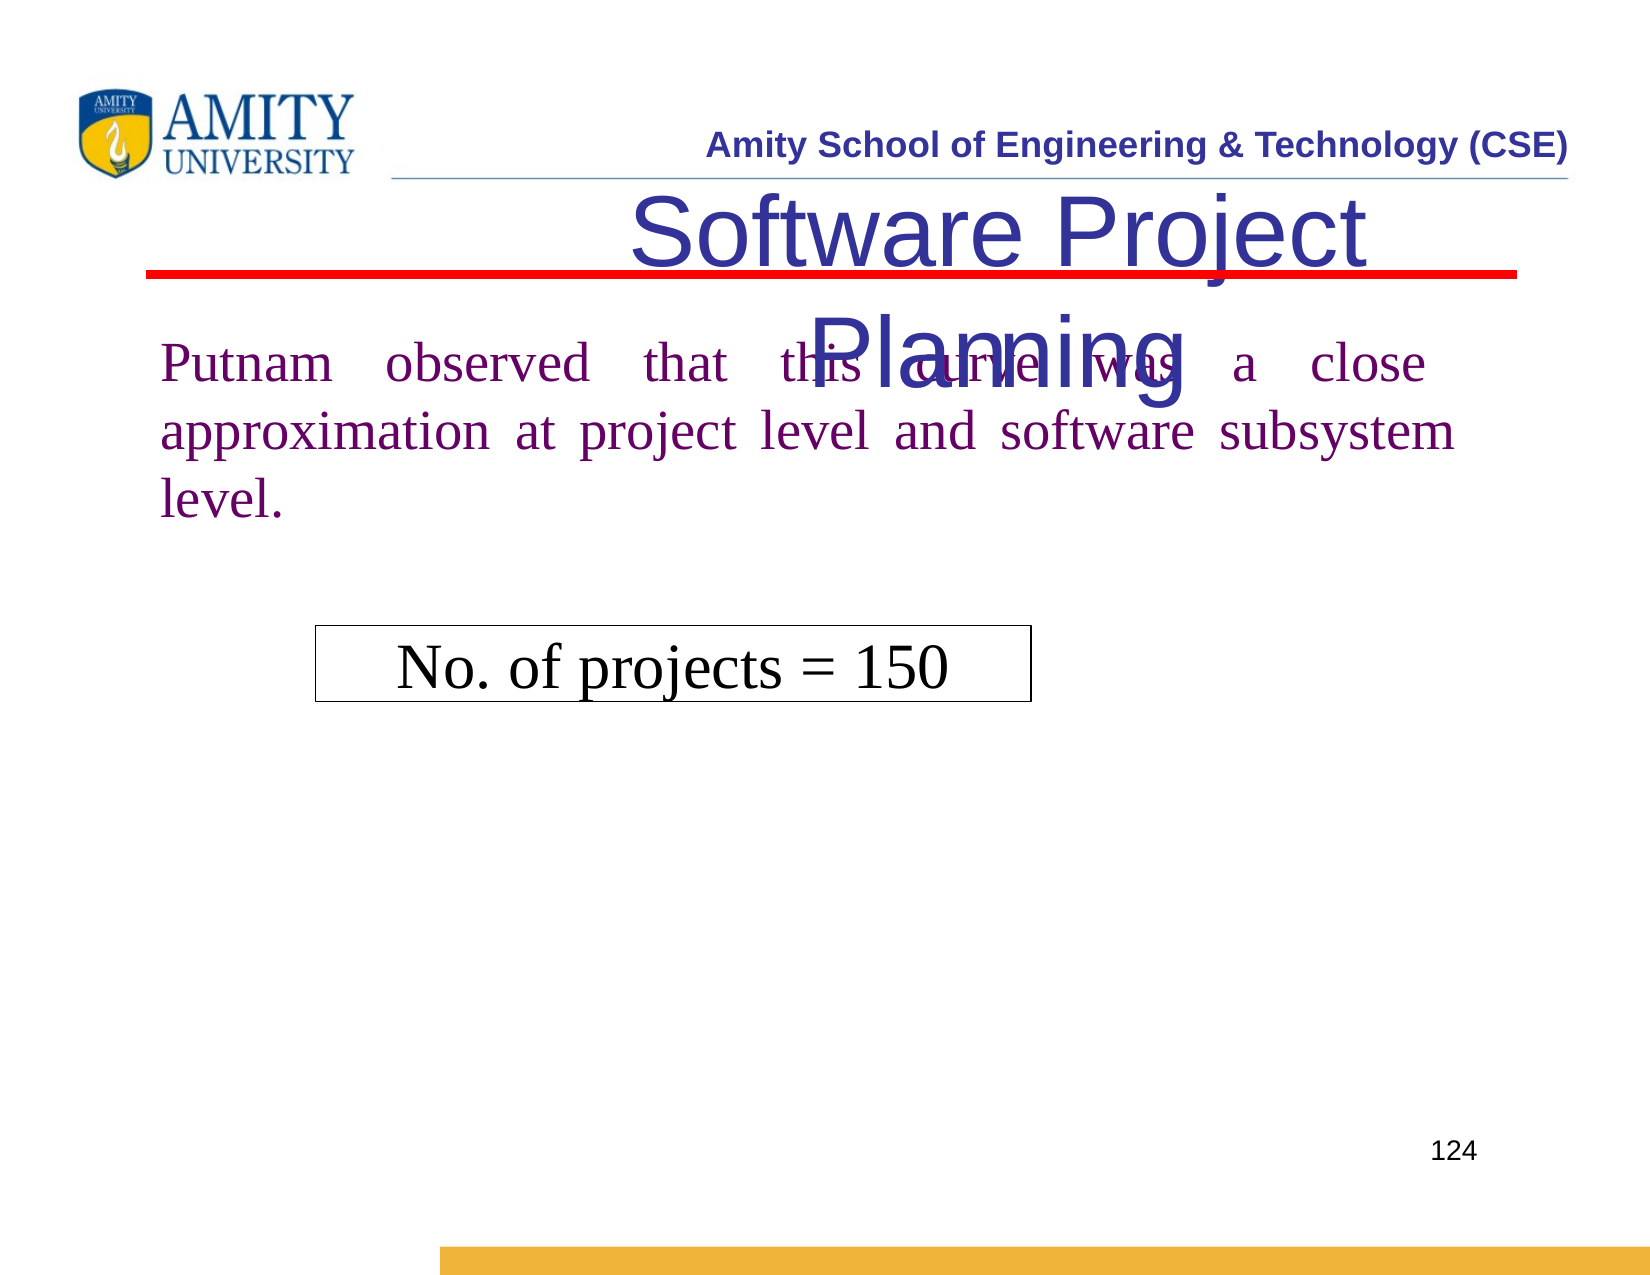

# Software Project Planning

Putnam observed that this curve was a close  approximation at project level and software subsystem  level.
No. of projects = 150
124
Software Engineering (3rd ed.), By K.K Aggarwal & Yogesh Singh, Copyright © New Age International Publishers, 2007